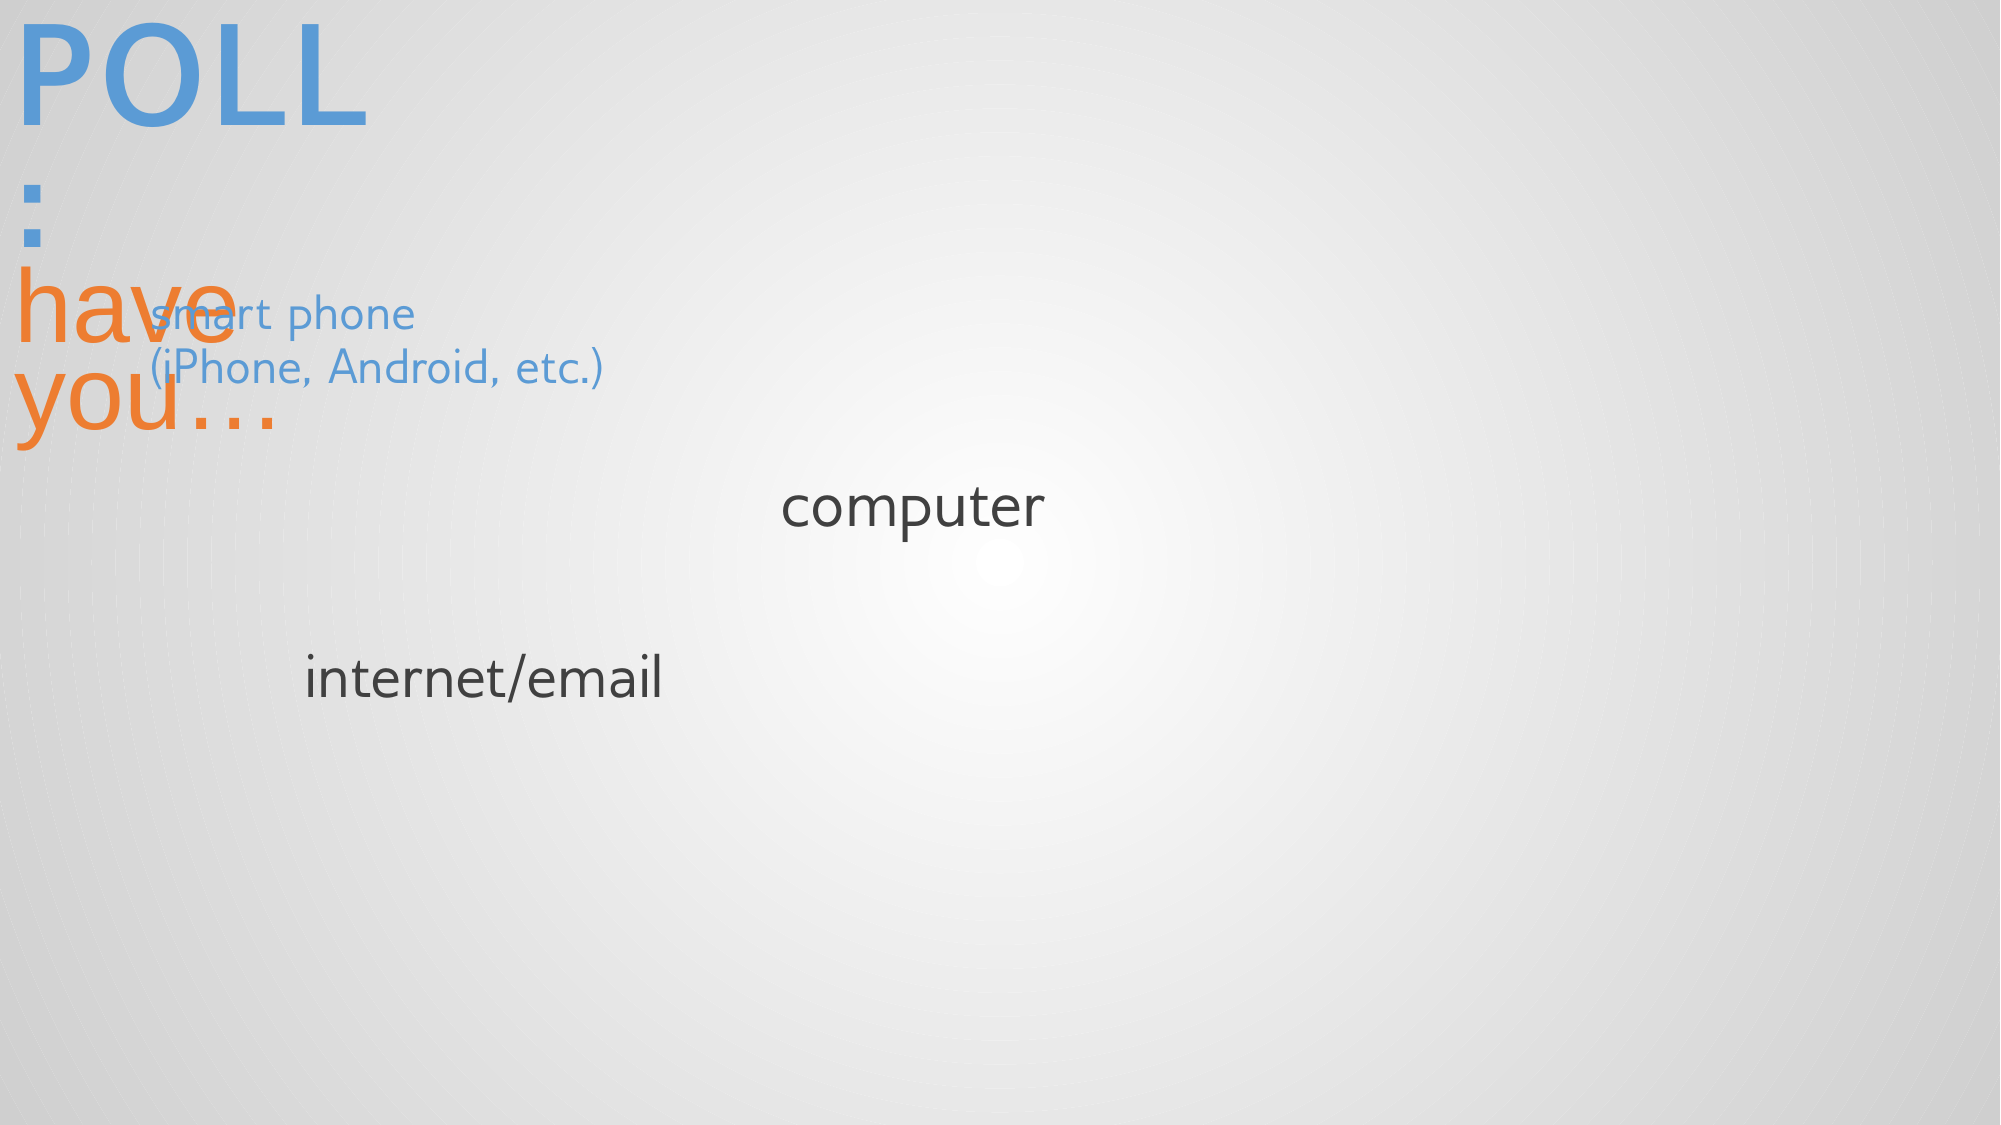

poll:
have you…
smart phone
(iPhone, Android, etc.)
computer
internet/email